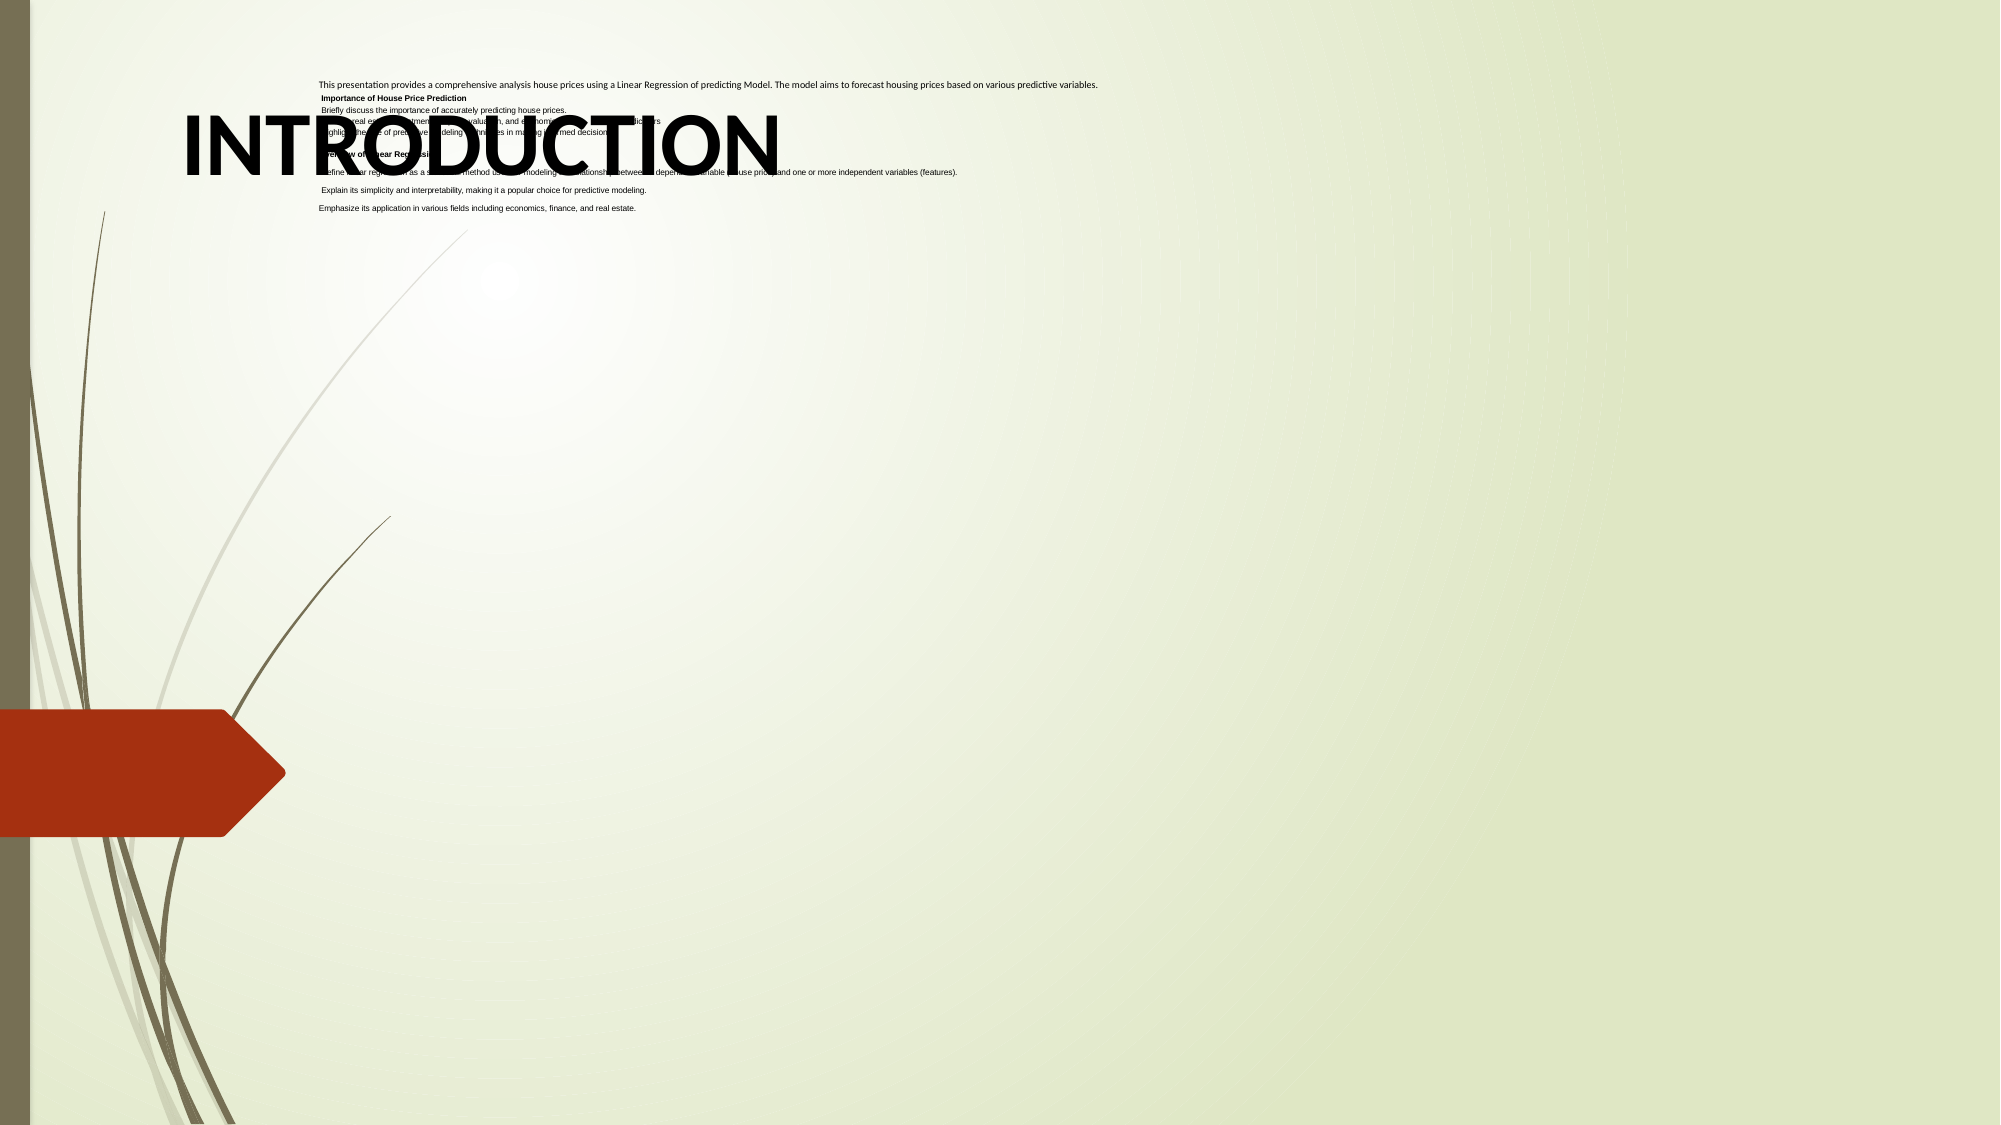

# INTRODUCTION

This presentation provides a comprehensive analysis house prices using a Linear Regression of predicting Model. The model aims to forecast housing prices based on various predictive variables.
 Importance of House Price Prediction
 Briefly discuss the importance of accurately predicting house prices.
 Mention real estate investment, property valuation, and economic                               indicators
 Highlight the role of predictive modeling techniques in making informed decisions.

Overview of Linear Regression
 Define linear regression as a statistical method used for modeling the relationship between a dependent variable (house price) and one or more independent variables (features).
 Explain its simplicity and interpretability, making it a popular choice for predictive modeling.
Emphasize its application in various fields including economics, finance, and real estate.